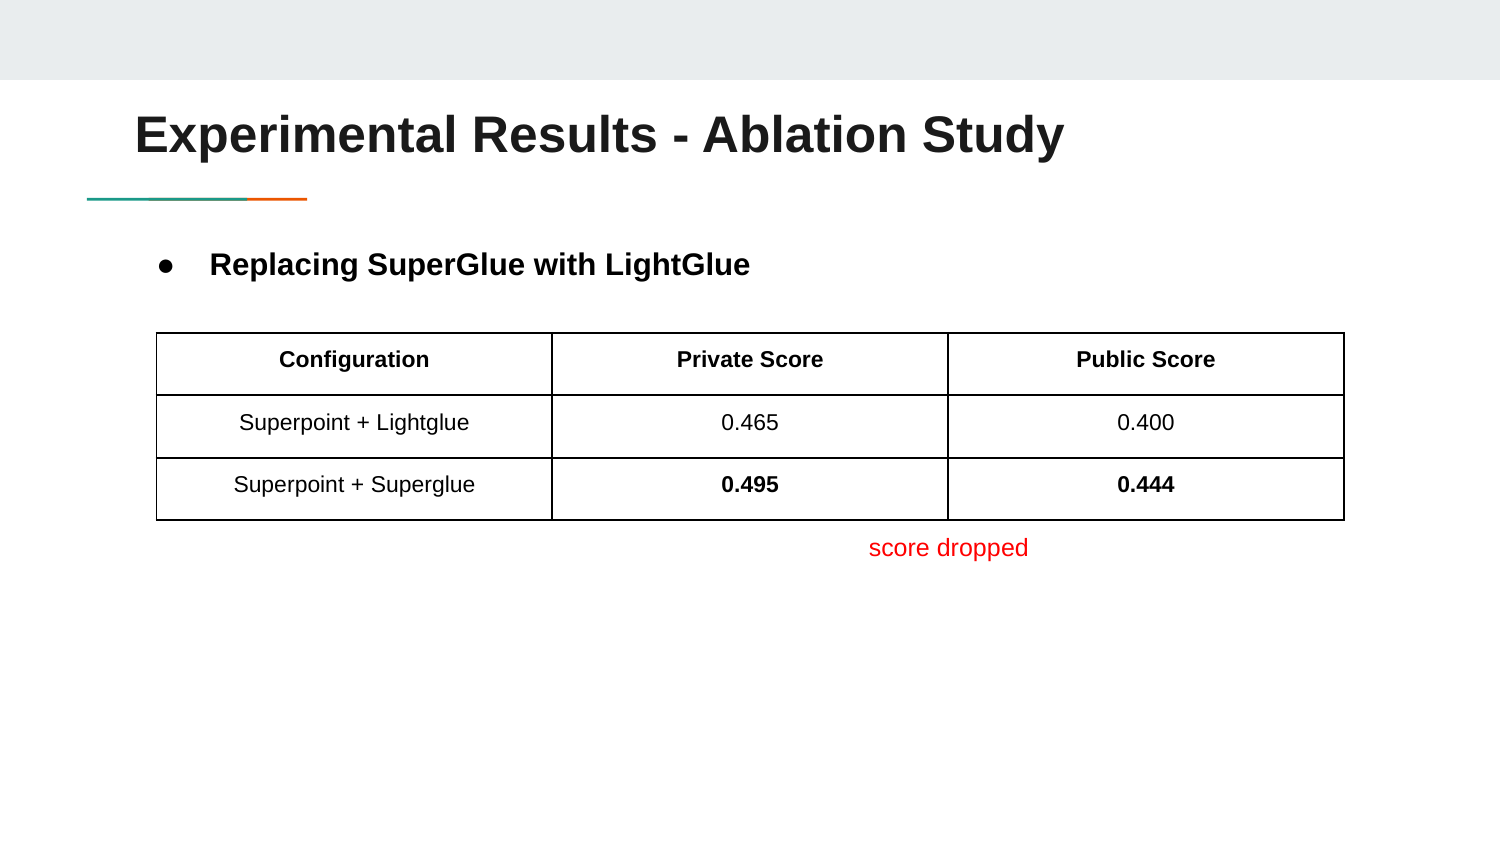

# Experimental Results - Ablation Study
Replacing SuperGlue with LightGlue
| Configuration | Private Score | Public Score |
| --- | --- | --- |
| Superpoint + Lightglue | 0.465 | 0.400 |
| Superpoint + Superglue | 0.495 | 0.444 |
score dropped